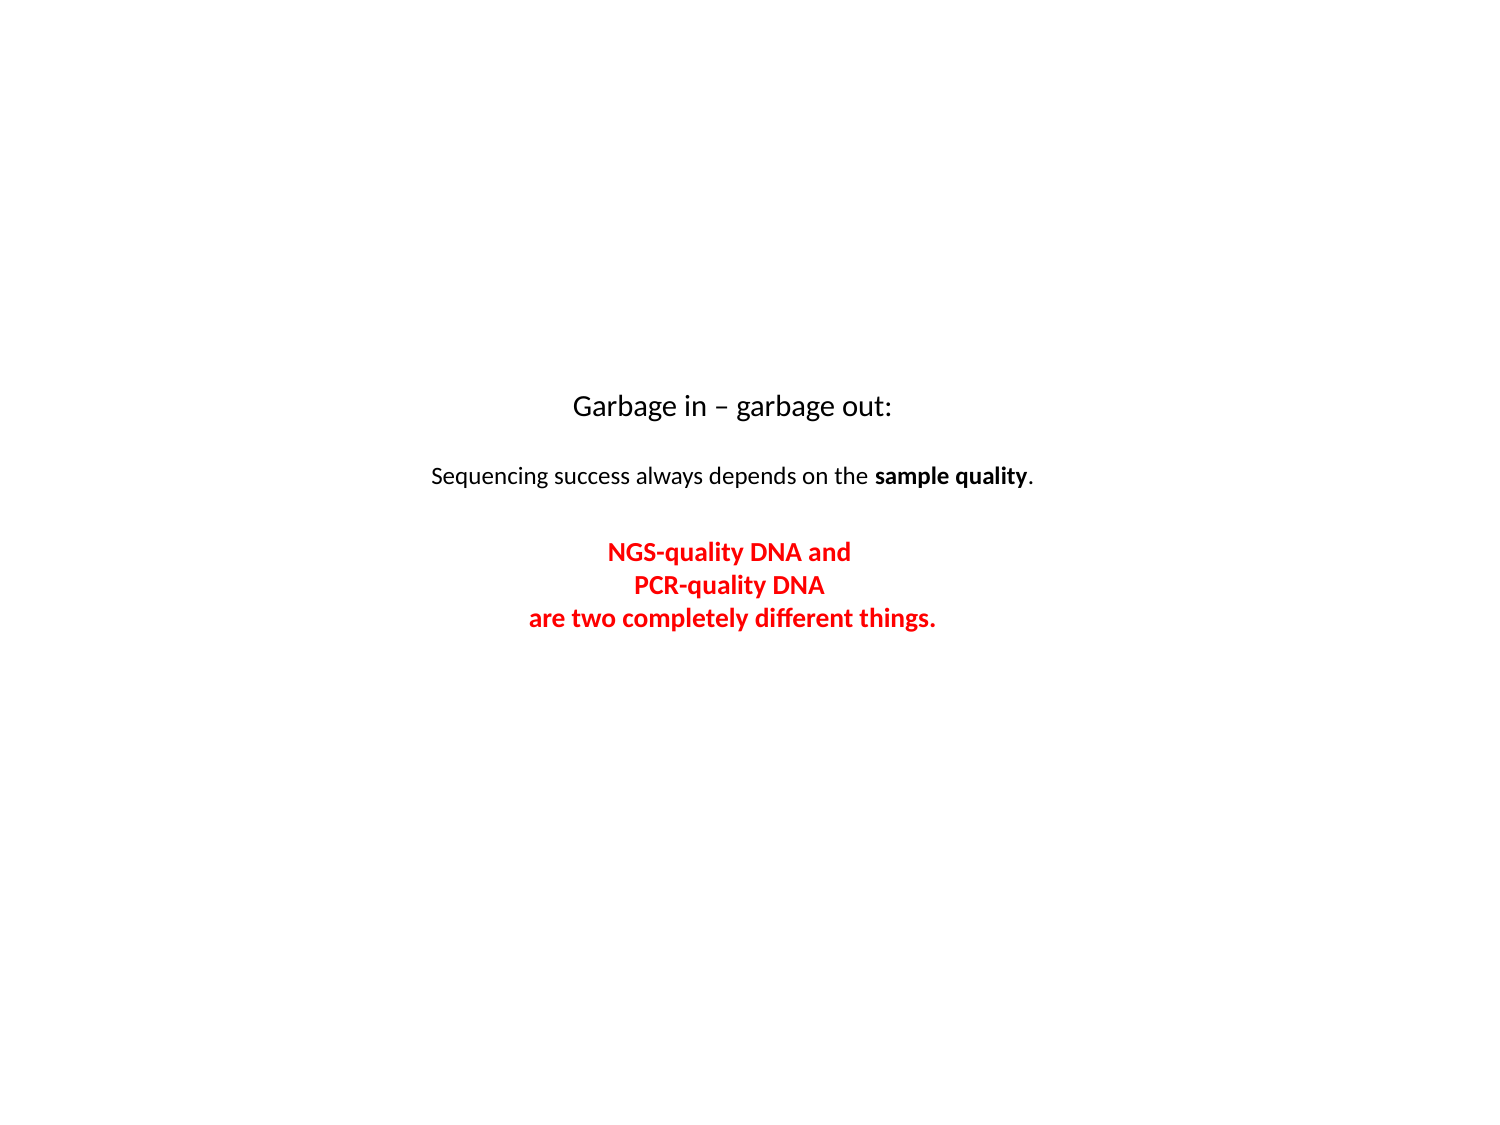

# Garbage in – garbage out: Sequencing success always depends on the sample quality. NGS-quality DNA and PCR-quality DNA are two completely different things.